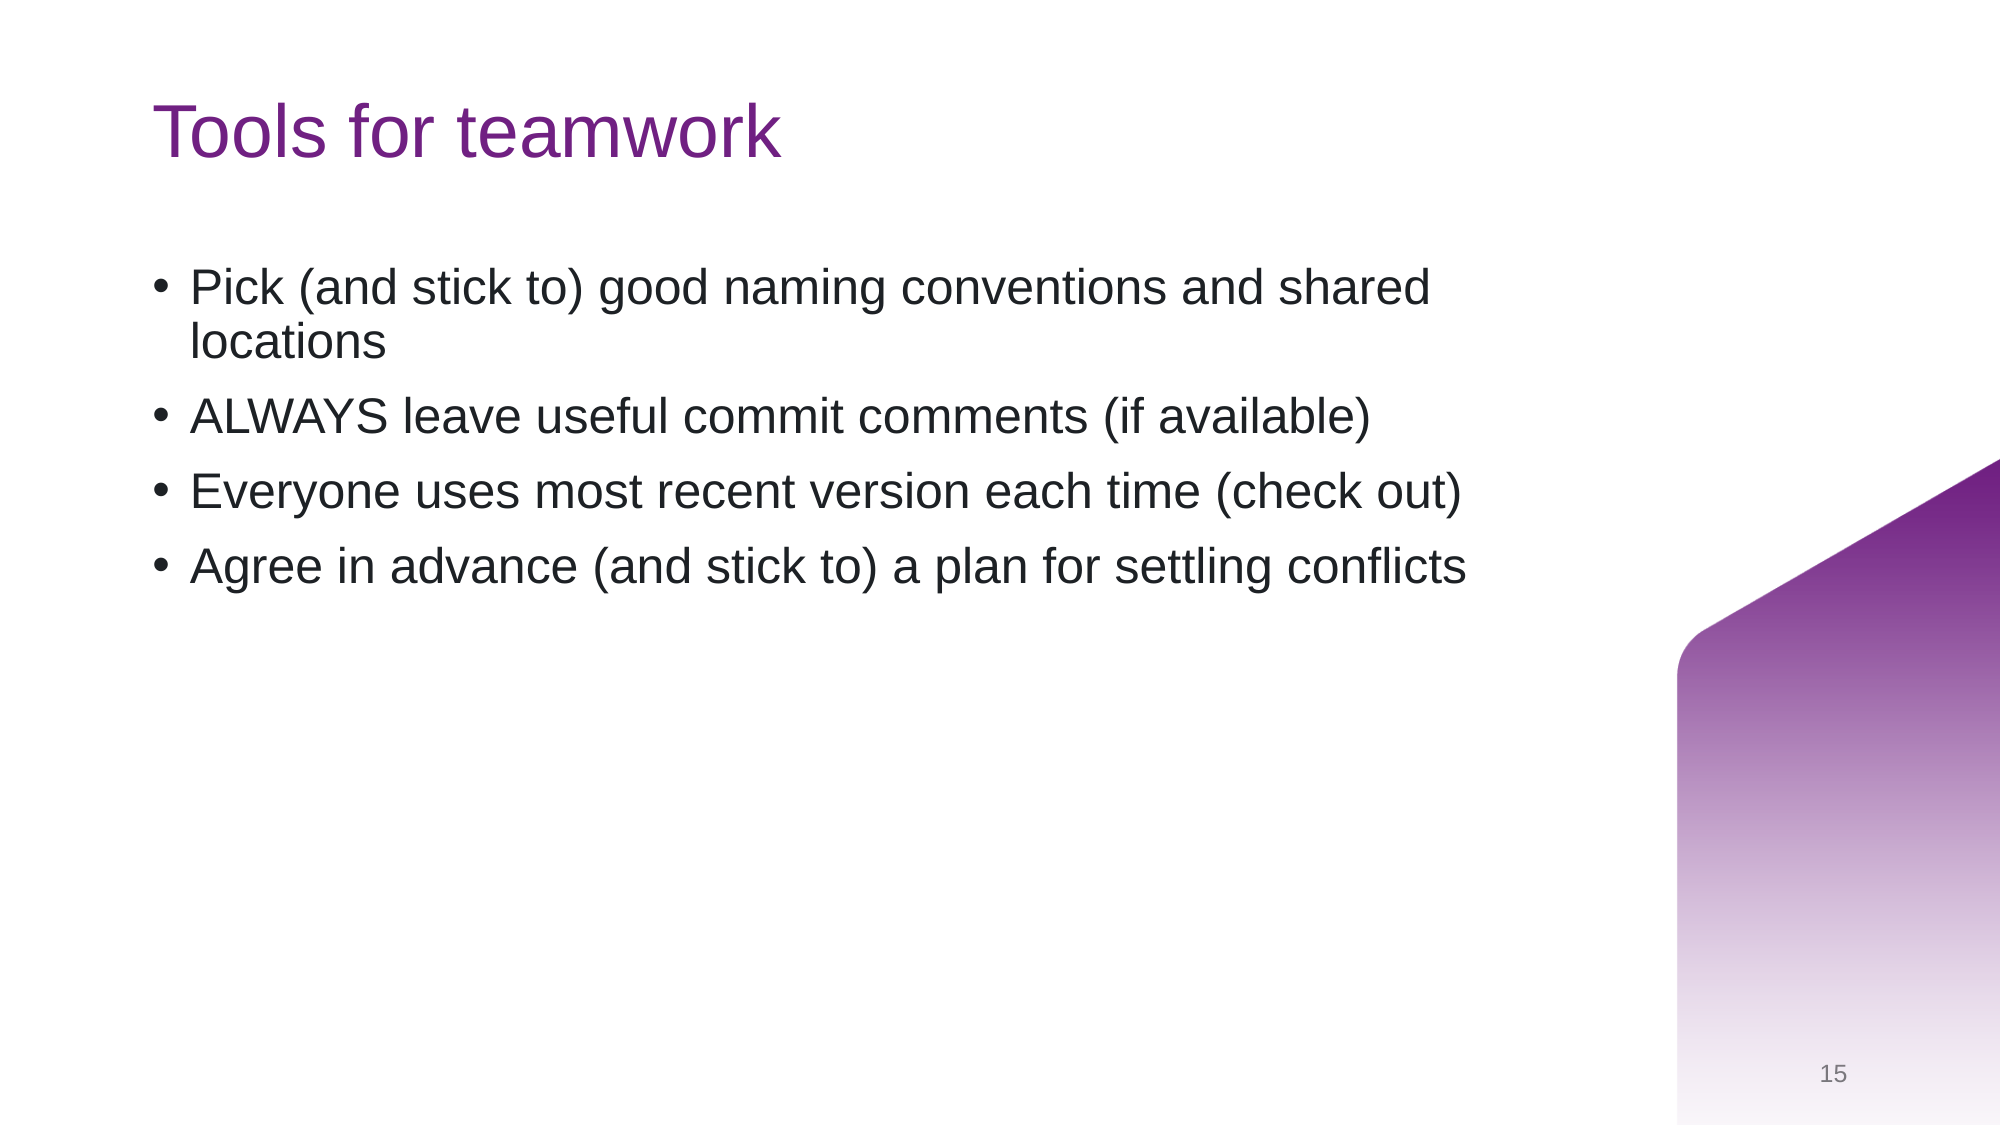

# Tools for teamwork
Pick (and stick to) good naming conventions and shared locations
ALWAYS leave useful commit comments (if available)
Everyone uses most recent version each time (check out)
Agree in advance (and stick to) a plan for settling conflicts

15